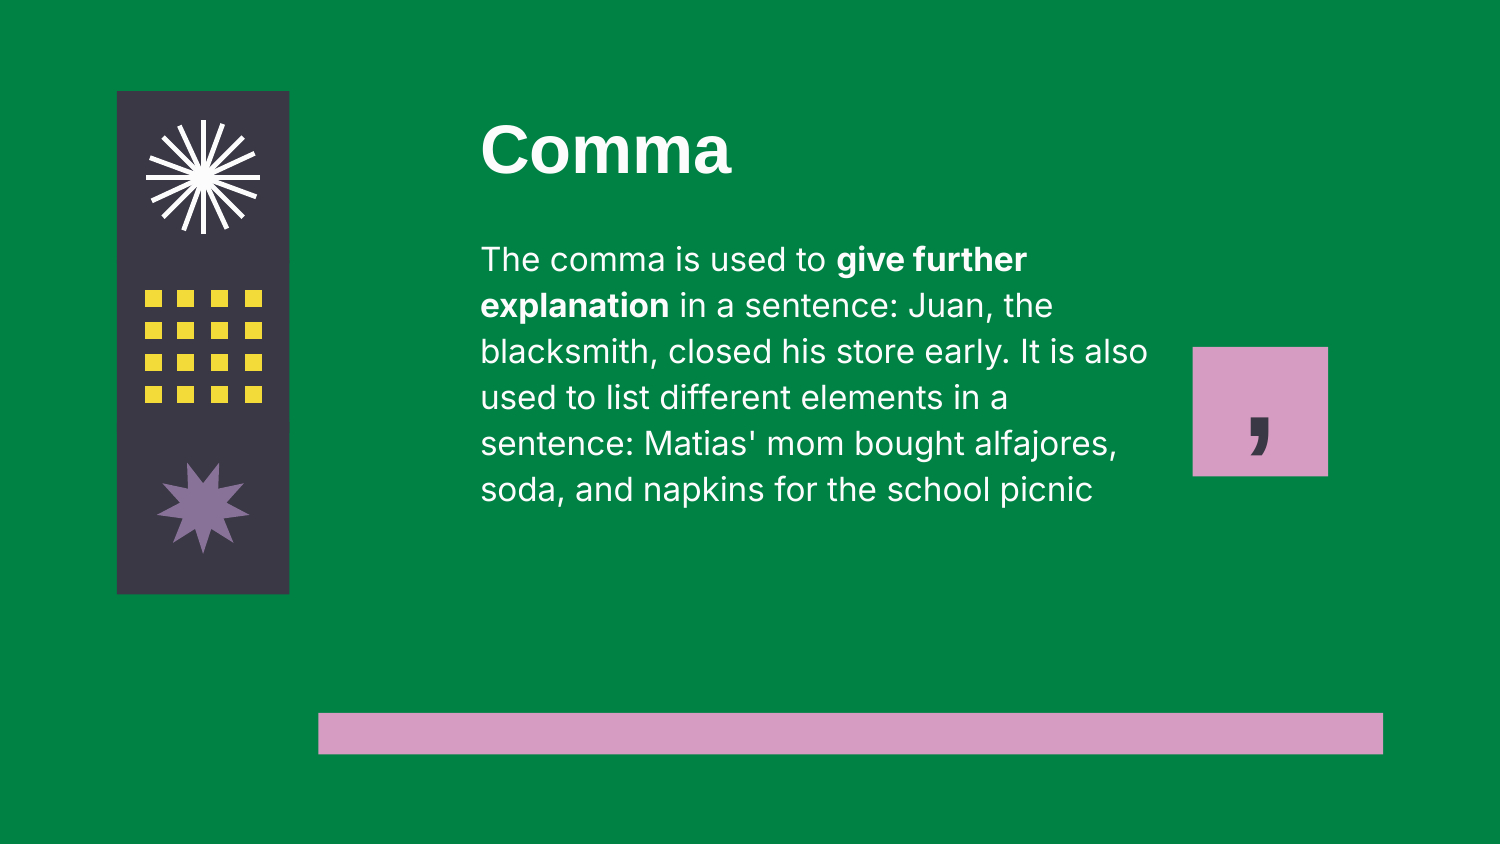

# Comma

The comma is used to give further explanation in a sentence: Juan, the blacksmith, closed his store early. It is also used to list different elements in a sentence: Matias' mom bought alfajores, soda, and napkins for the school picnic

,